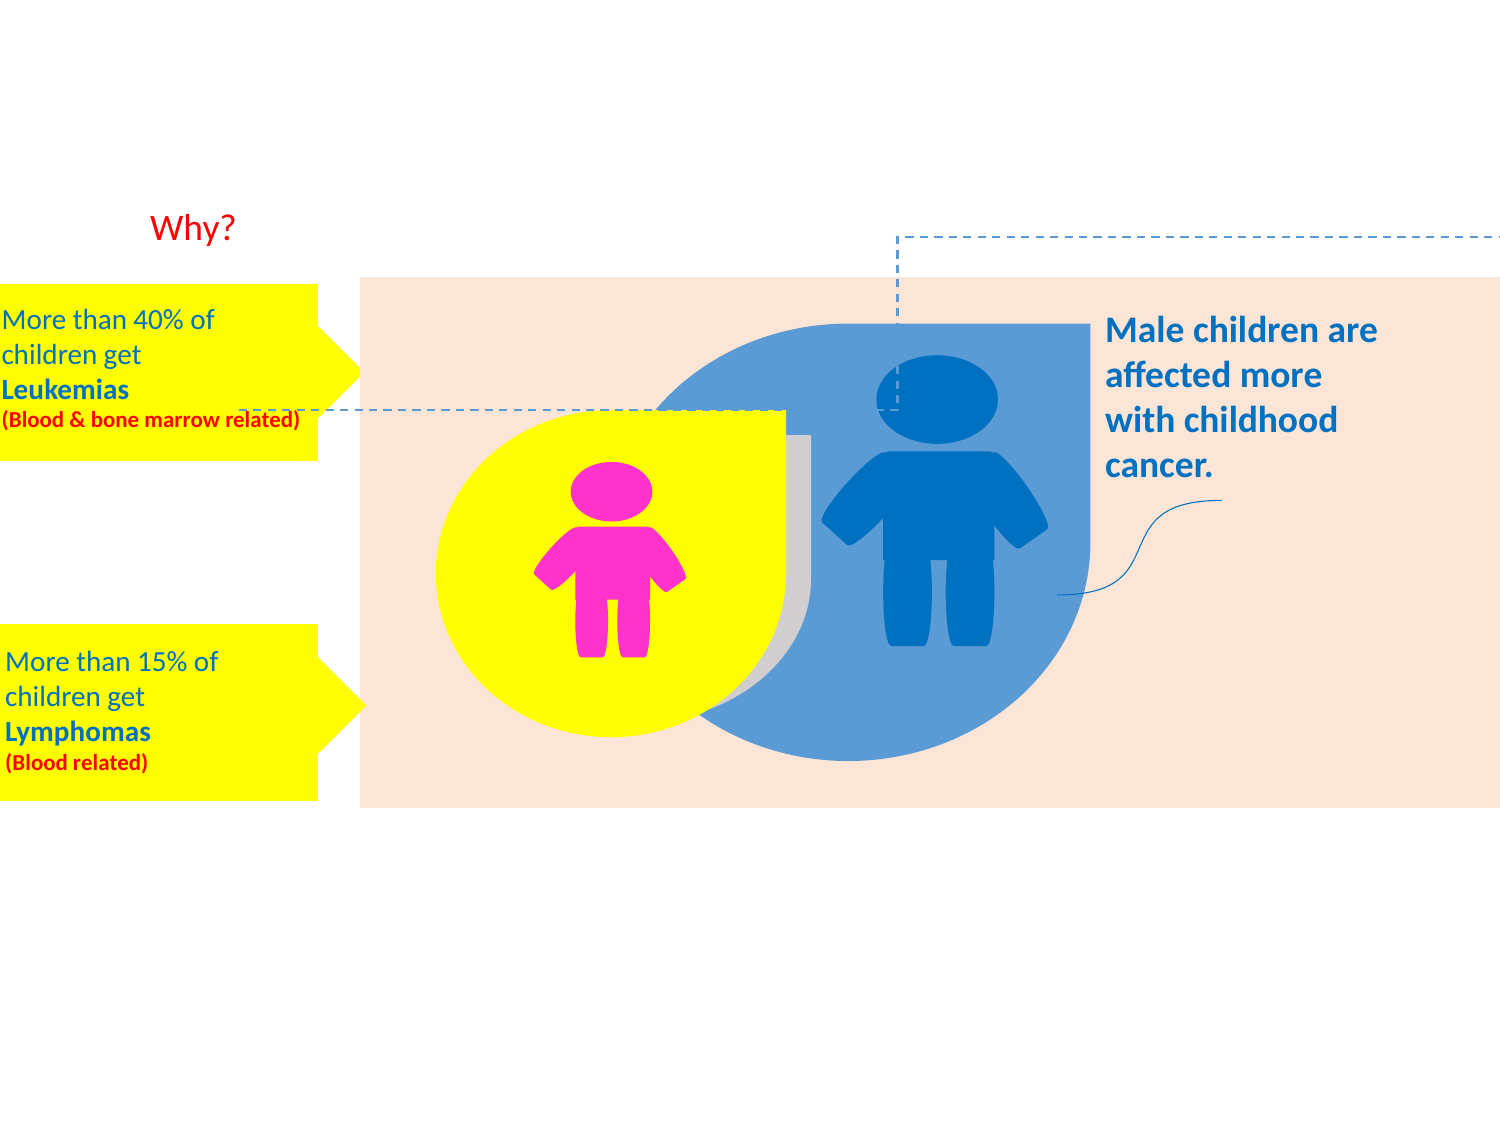

Why?

More than 40% of children get
Leukemias
(Blood & bone marrow related)
Male children are affected more with childhood cancer.

More than 15% of children get
Lymphomas
(Blood related)